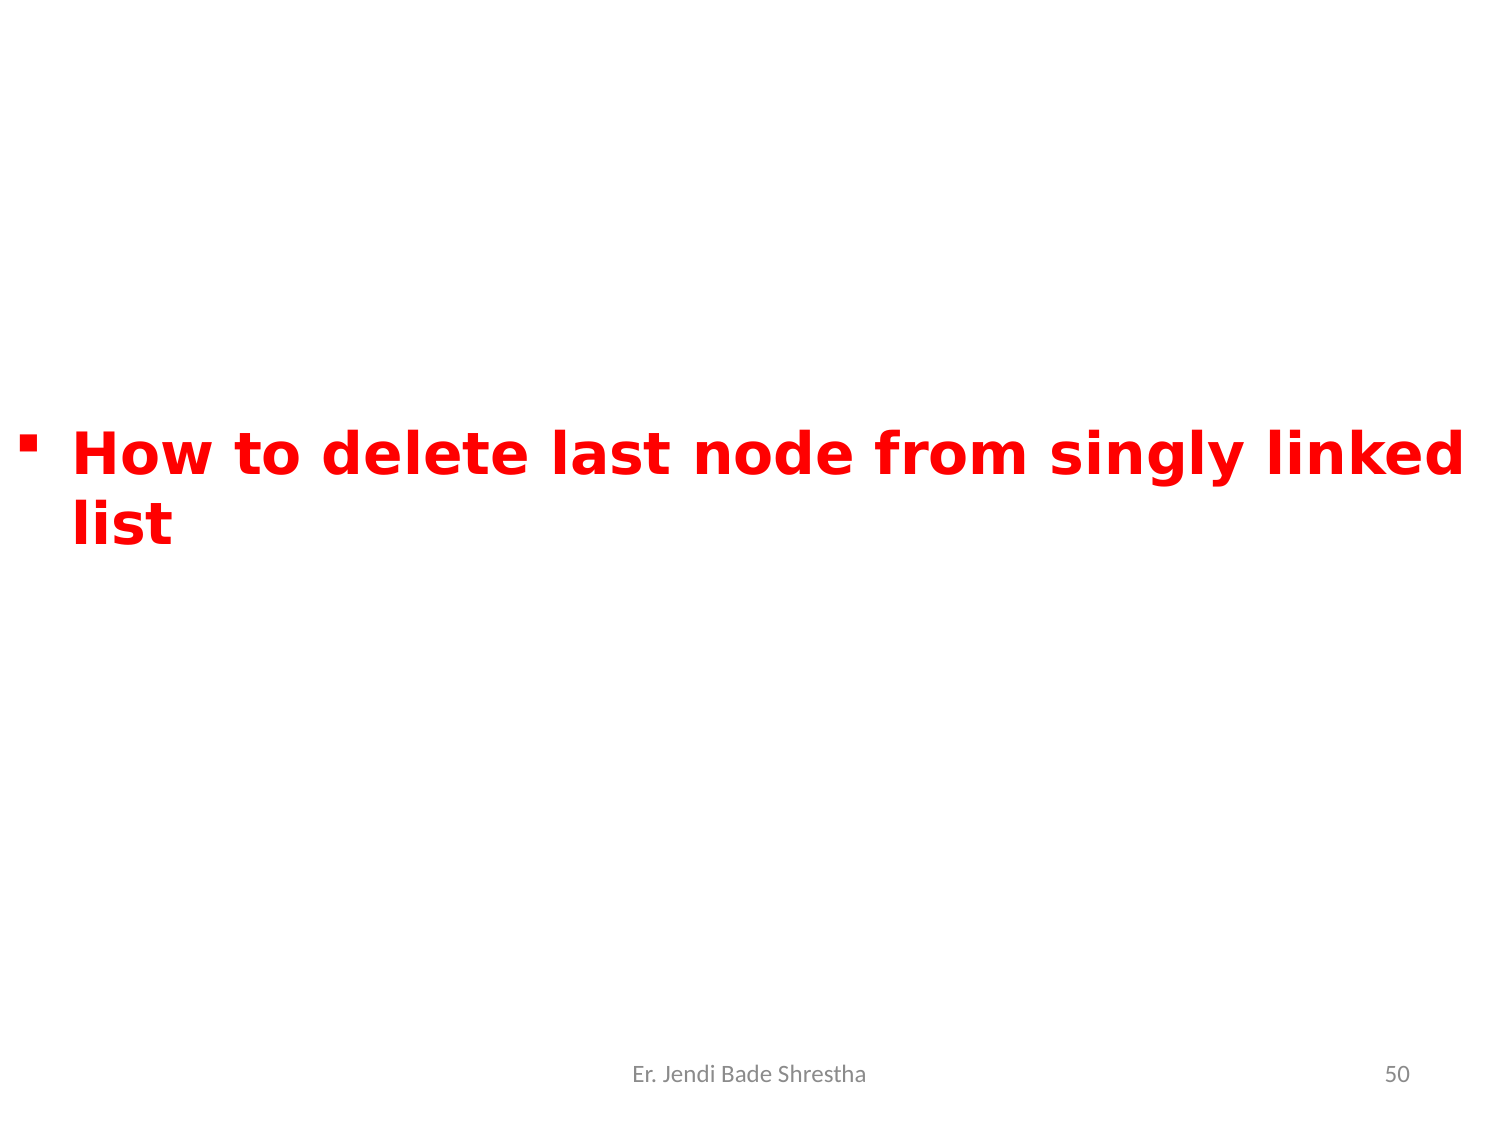

How to delete last node from singly linked list

Er. Jendi Bade Shrestha
50